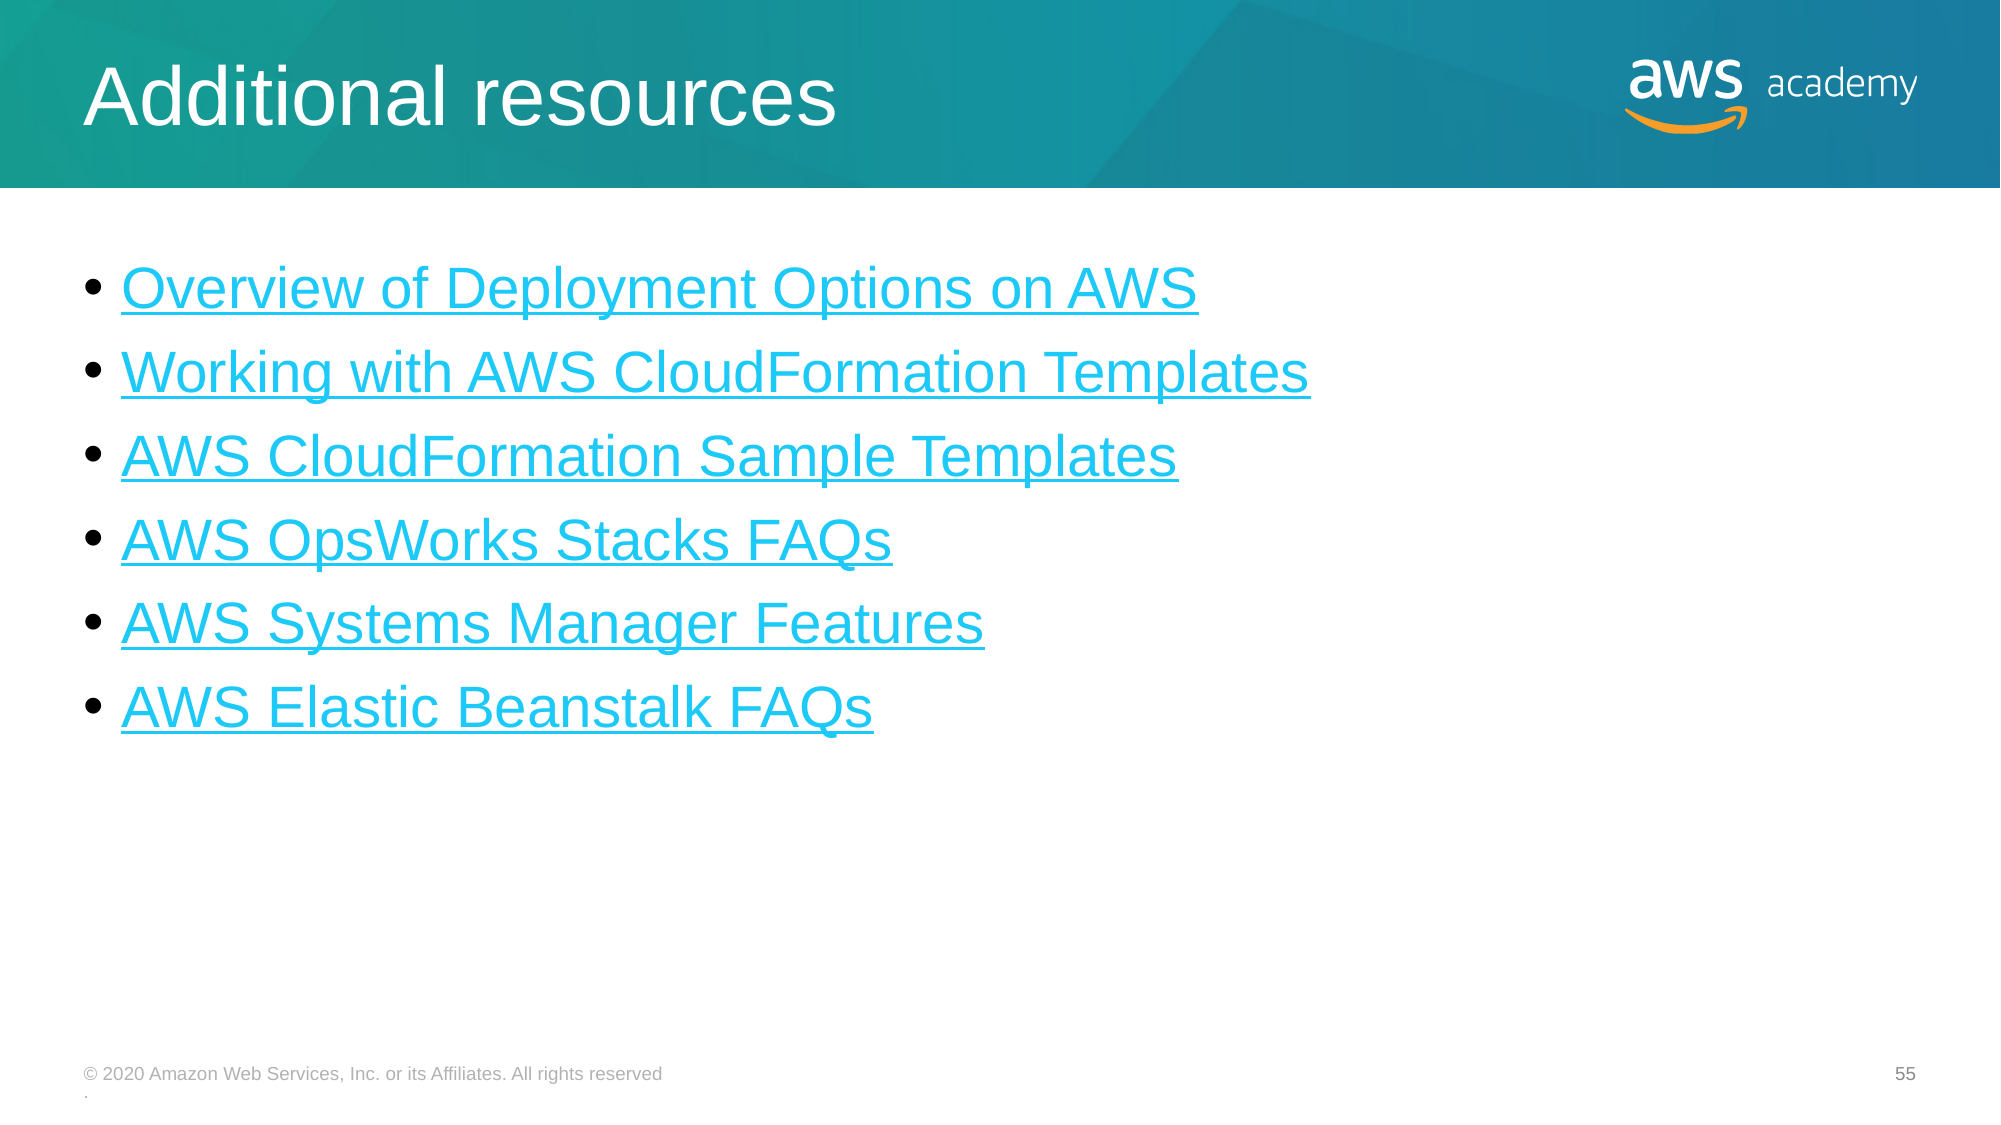

# Additional resources
Overview of Deployment Options on AWS
Working with AWS CloudFormation Templates
AWS CloudFormation Sample Templates
AWS OpsWorks Stacks FAQs
AWS Systems Manager Features
AWS Elastic Beanstalk FAQs
© 2020 Amazon Web Services, Inc. or its Affiliates. All rights reserved.
55